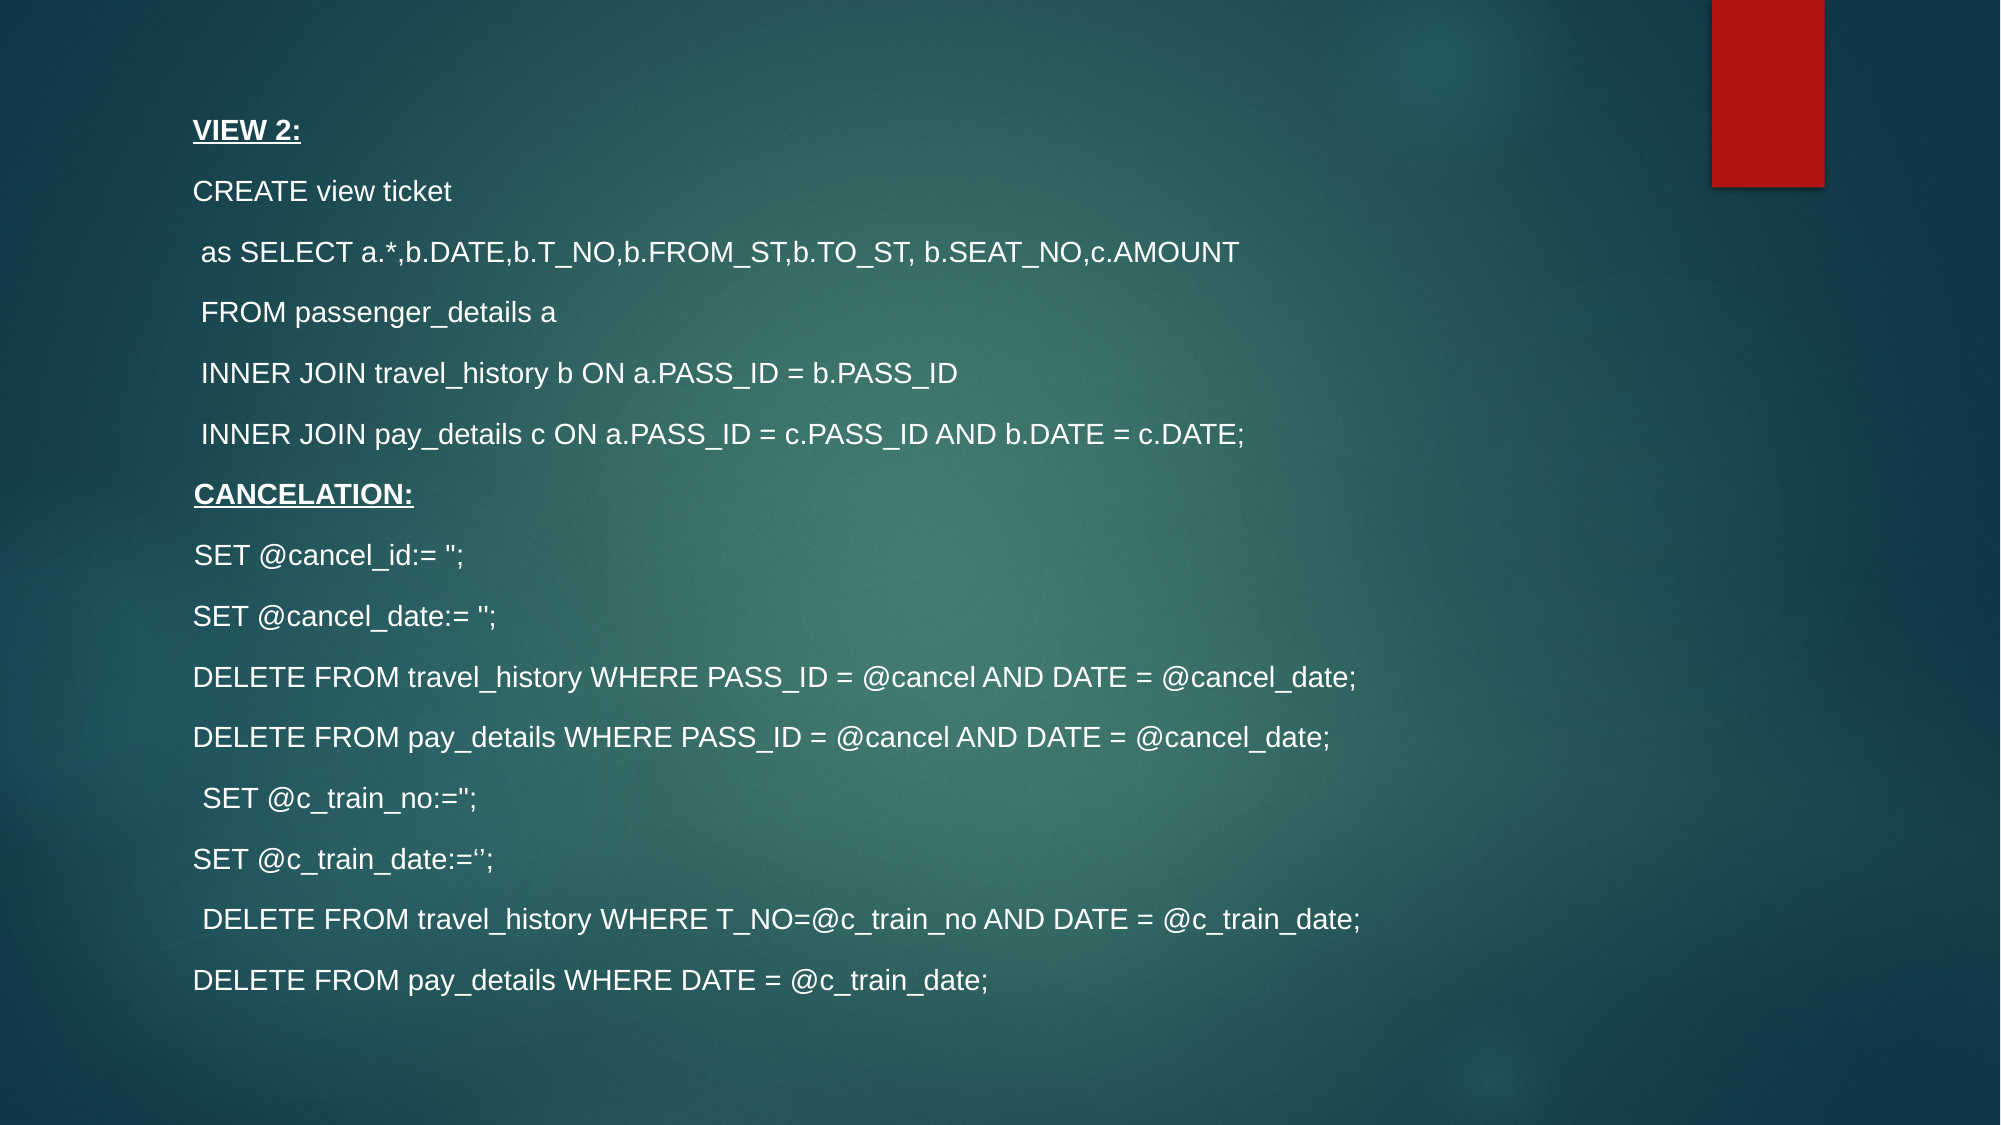

VIEW 2:
CREATE view ticket
 as SELECT a.*,b.DATE,b.T_NO,b.FROM_ST,b.TO_ST, b.SEAT_NO,c.AMOUNT
 FROM passenger_details a
 INNER JOIN travel_history b ON a.PASS_ID = b.PASS_ID
 INNER JOIN pay_details c ON a.PASS_ID = c.PASS_ID AND b.DATE = c.DATE;
  CANCELATION:
  SET @cancel_id:= '';
SET @cancel_date:= '';
DELETE FROM travel_history WHERE PASS_ID = @cancel AND DATE = @cancel_date;
DELETE FROM pay_details WHERE PASS_ID = @cancel AND DATE = @cancel_date;
   SET @c_train_no:='';
SET @c_train_date:=‘’;
   DELETE FROM travel_history WHERE T_NO=@c_train_no AND DATE = @c_train_date;
DELETE FROM pay_details WHERE DATE = @c_train_date;